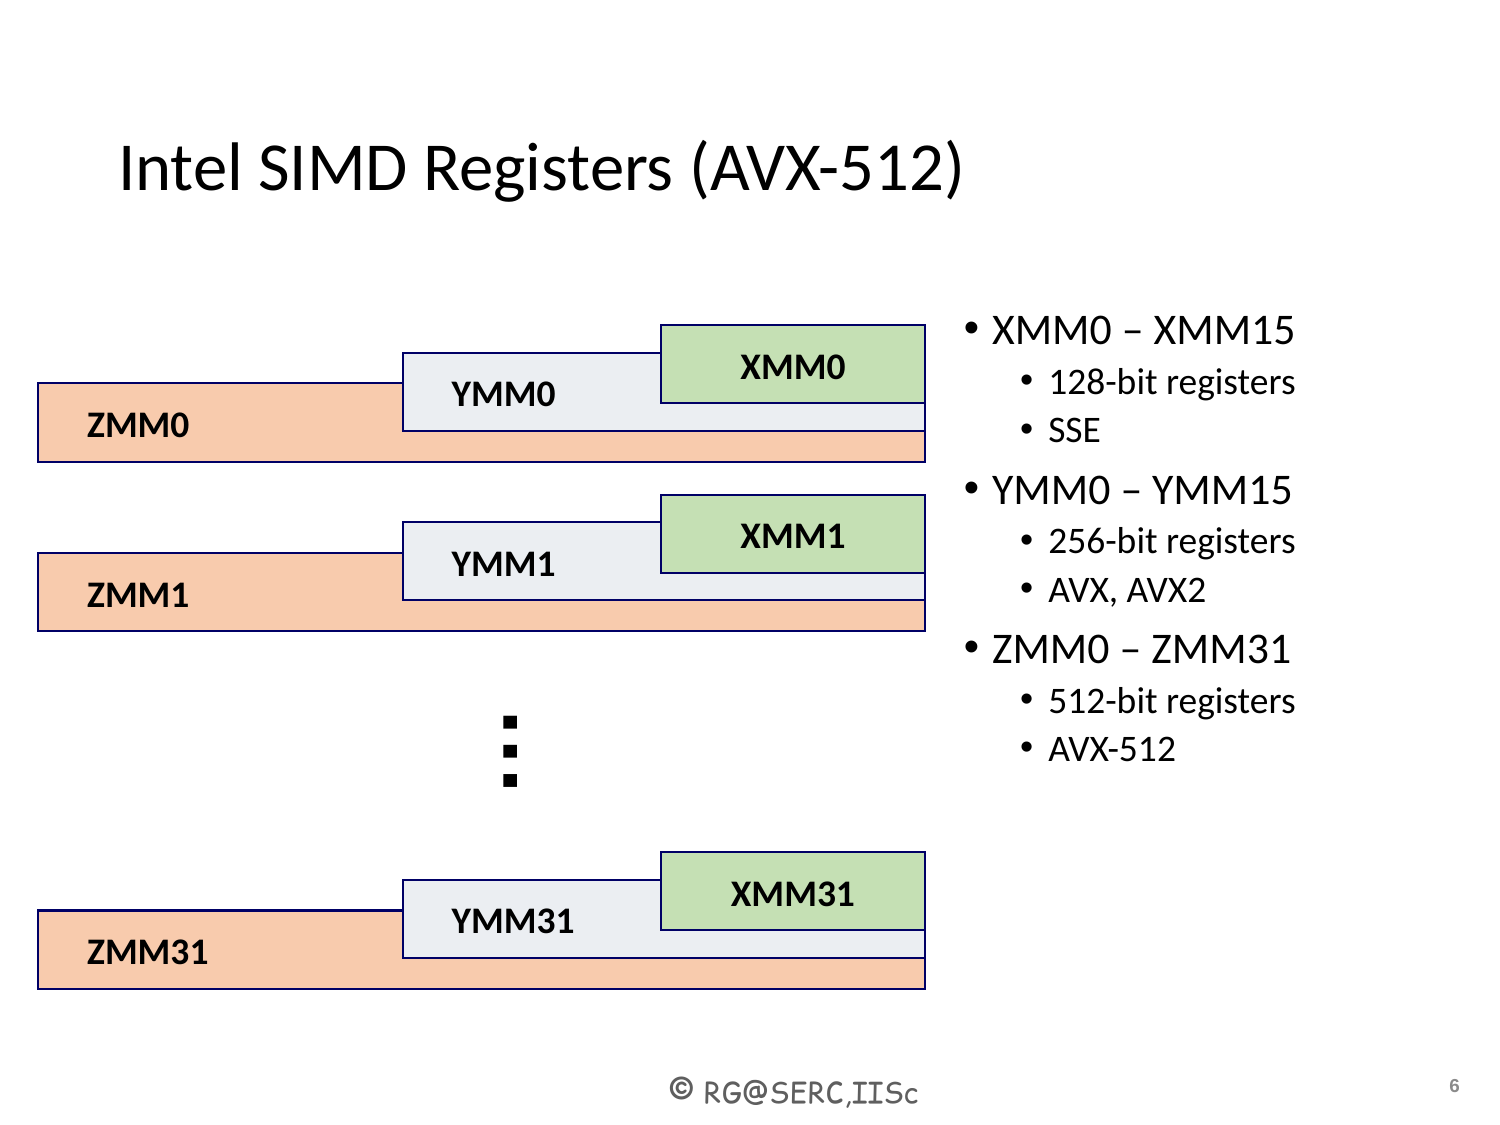

# Intel SIMD Registers (AVX-512)
XMM0 – XMM15
128-bit registers
SSE
YMM0 – YMM15
256-bit registers
AVX, AVX2
ZMM0 – ZMM31
512-bit registers
AVX-512

XMM0
    YMM0
    ZMM0
XMM1
    YMM1
    ZMM1
…
XMM31
    YMM31
    ZMM31
© RG@SERC,IISc
6